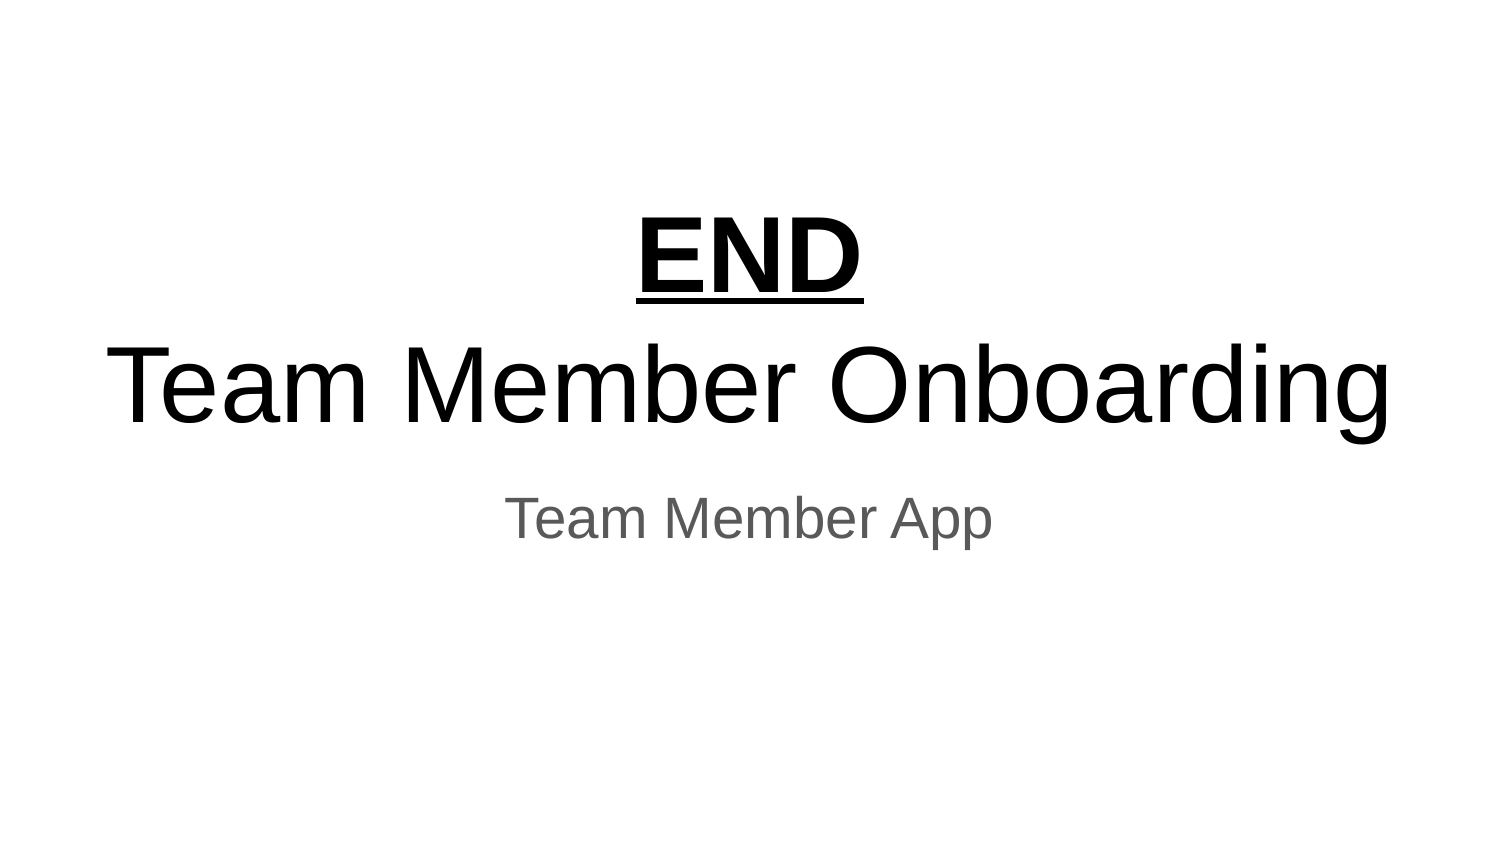

# END
Team Member Onboarding
Team Member App